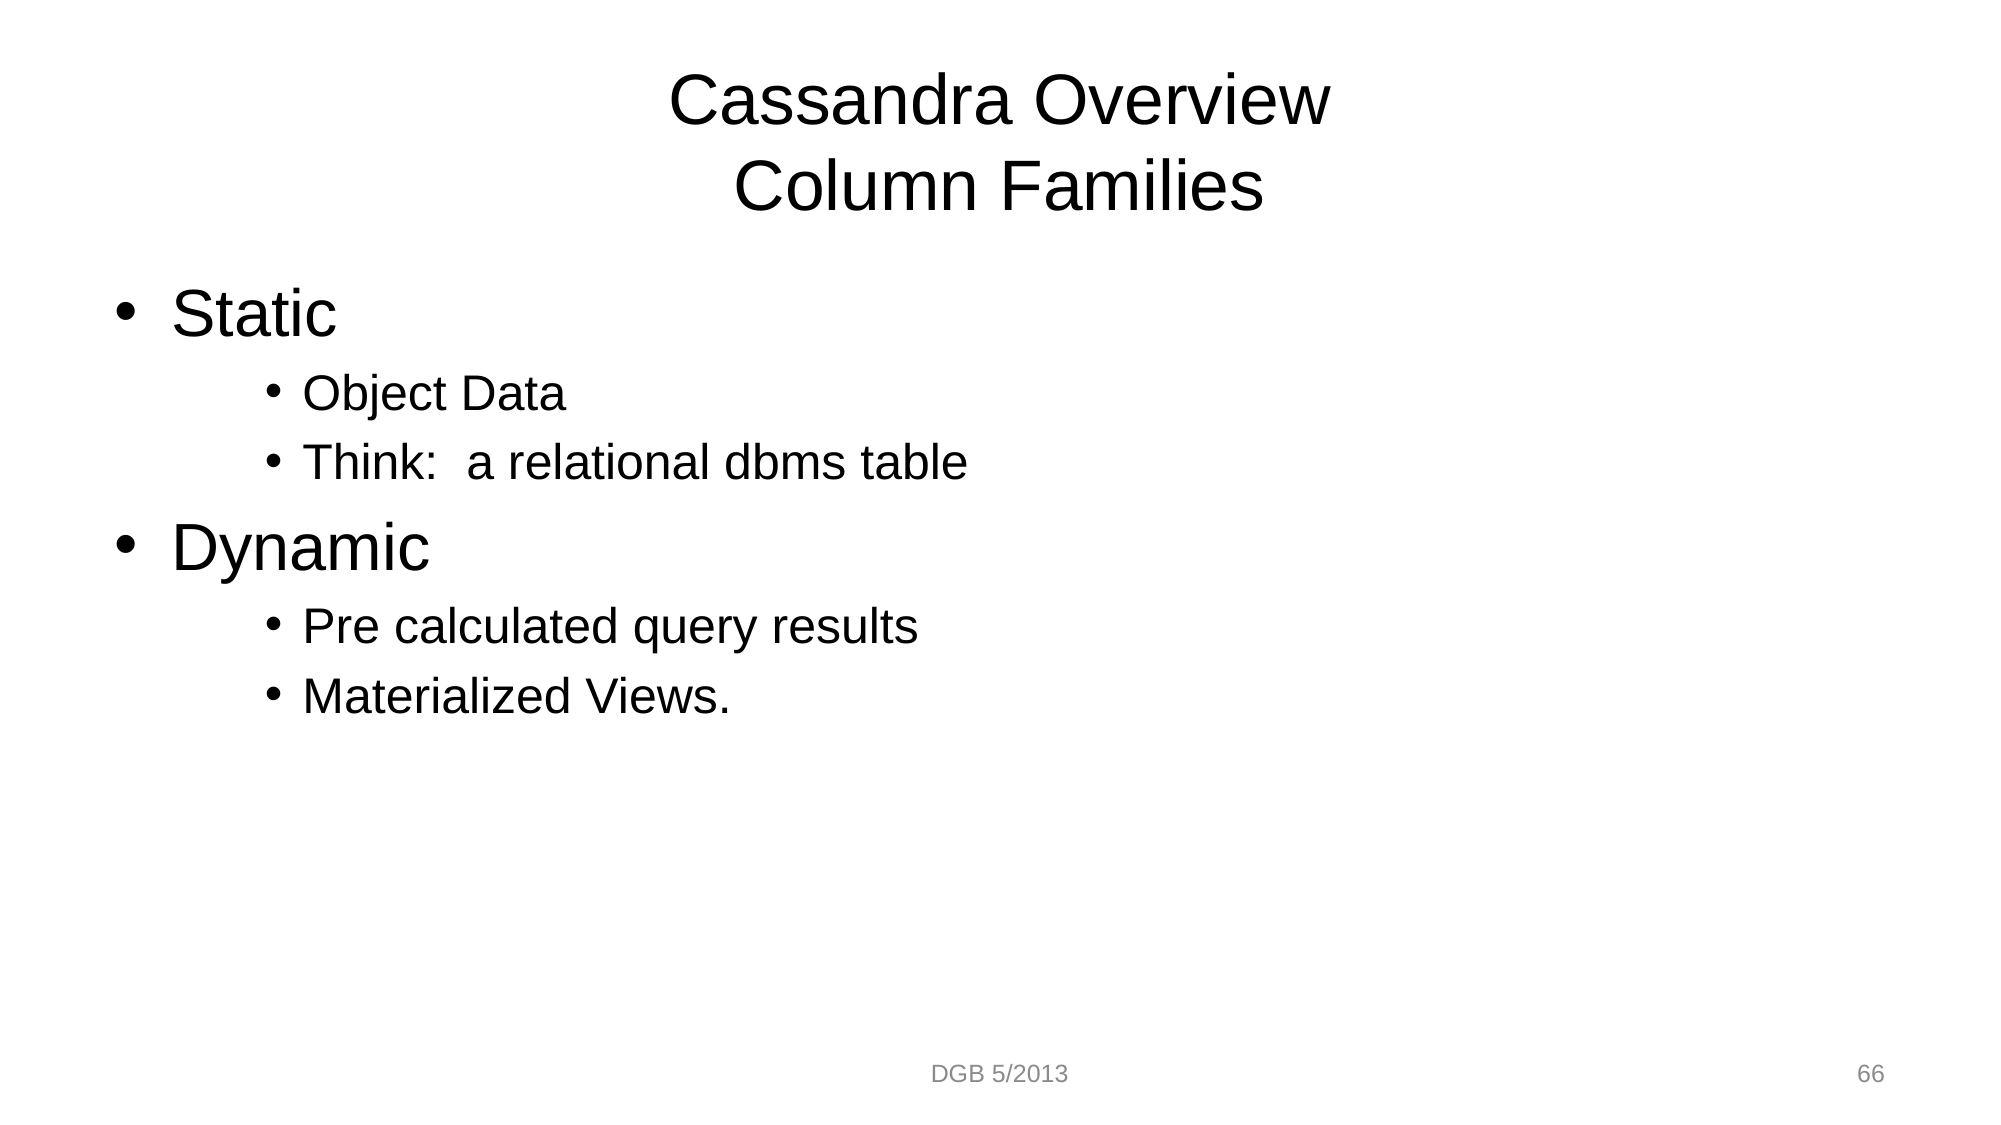

# Cassandra Overview Column Families
Static
Object Data
Think:  a relational dbms table
Dynamic
Pre calculated query results
Materialized Views.
DGB 5/2013
66